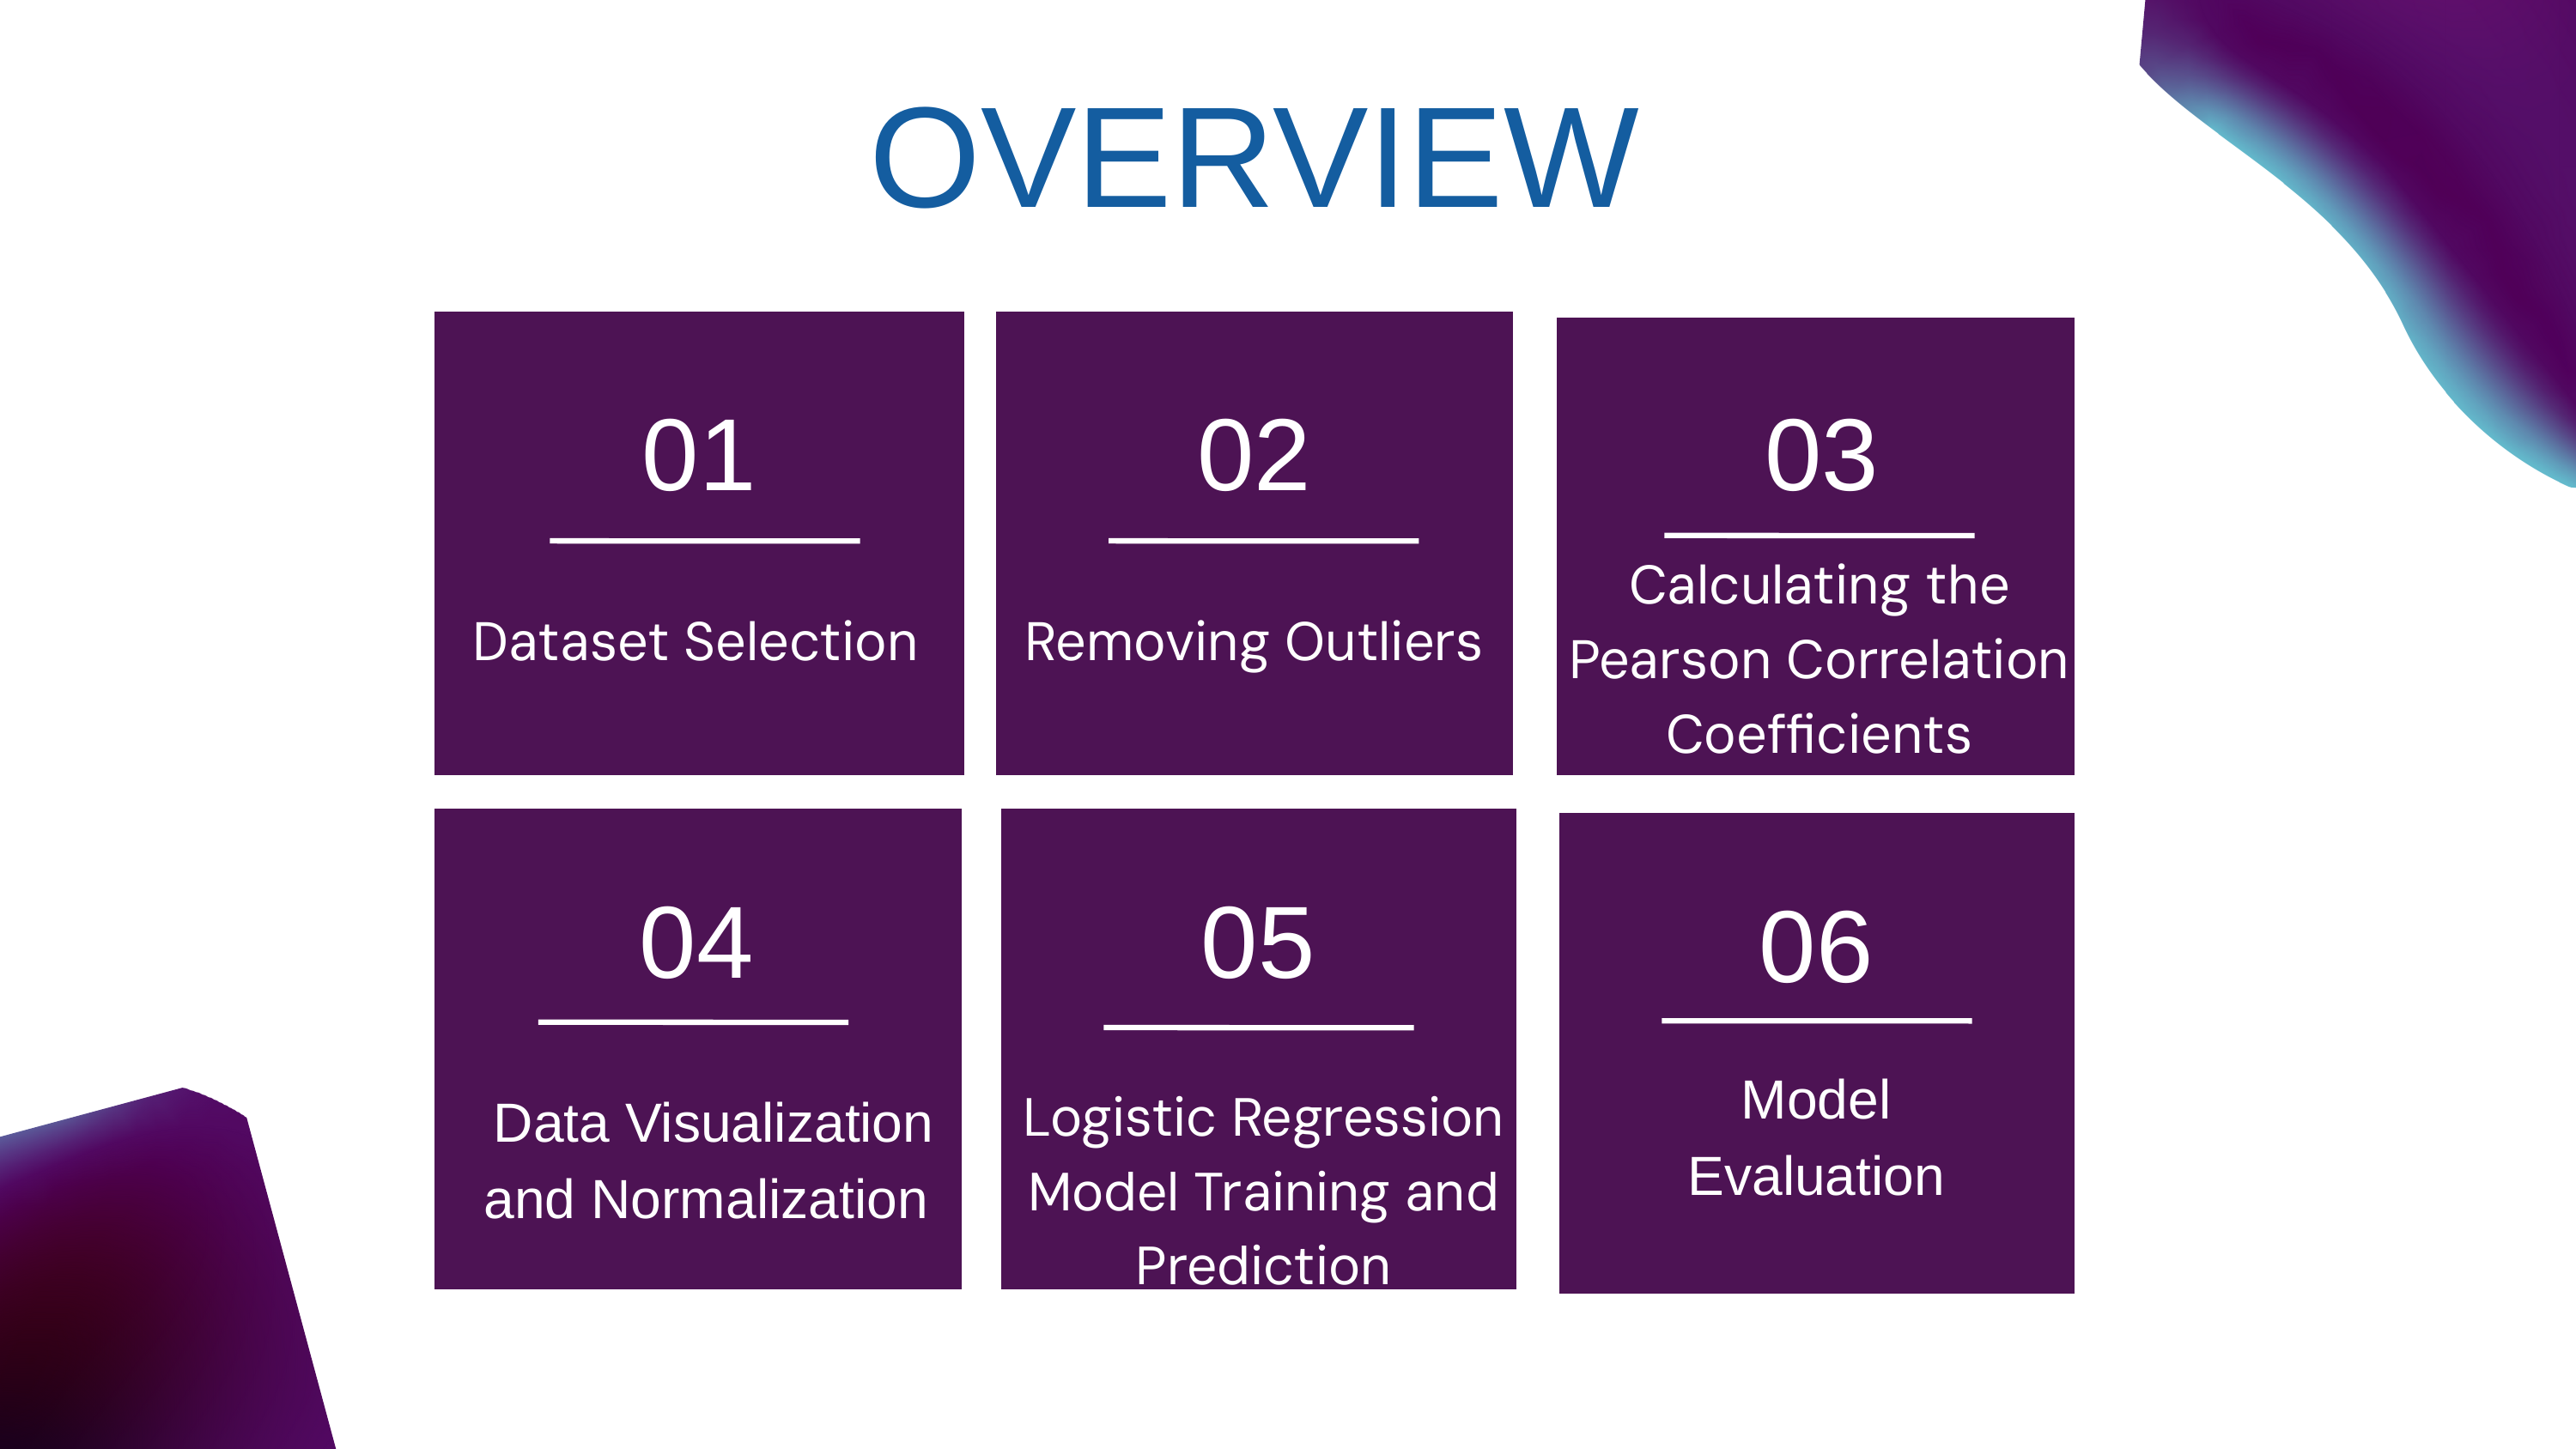

OVERVIEW

01
02
03

Calculating the Pearson Correlation Coefficients

02
03
Dataset Selection
Removing Outliers

04
05
06

Model Evaluation
Logistic Regression Model Training and Prediction
 Data Visualization and Normalization